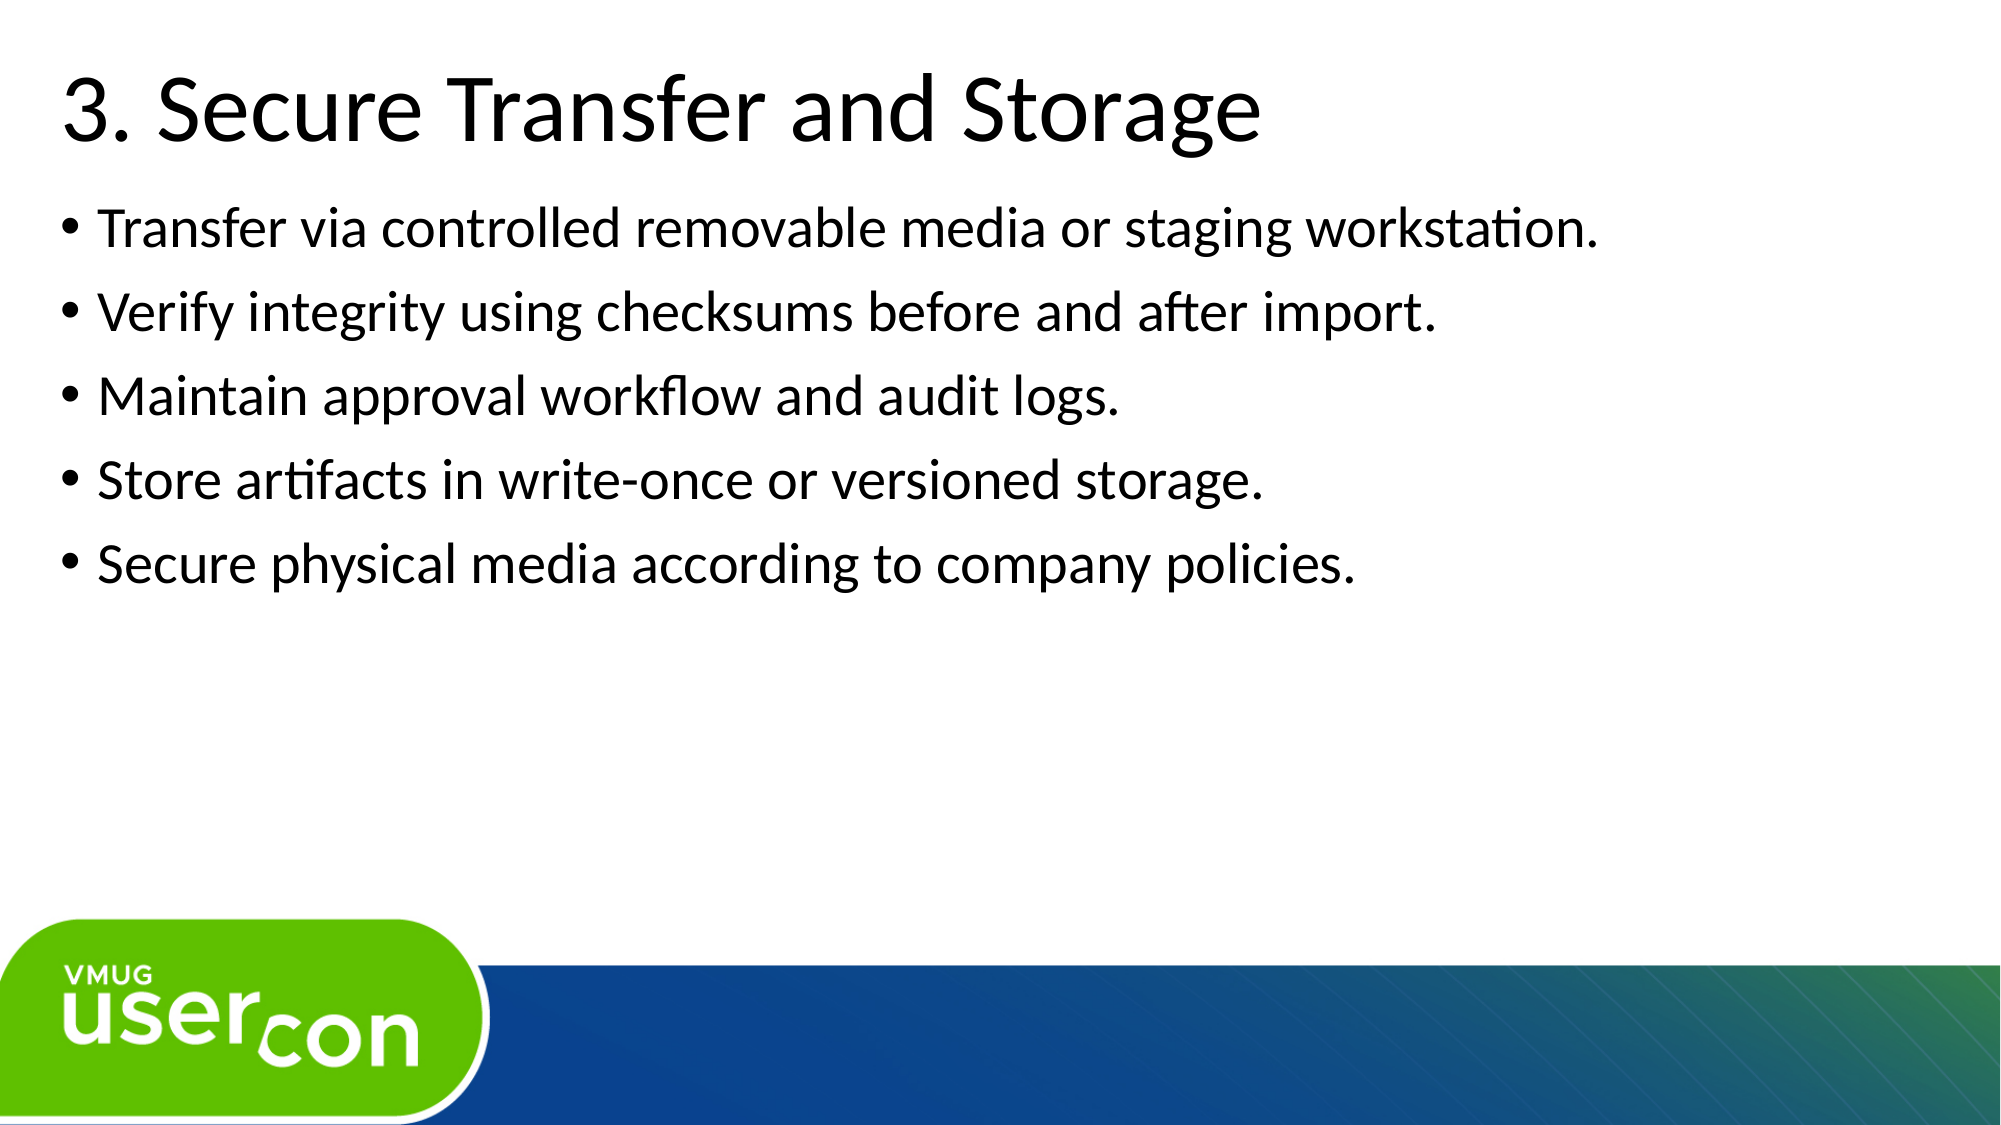

# 3. Secure Transfer and Storage
Transfer via controlled removable media or staging workstation.
Verify integrity using checksums before and after import.
Maintain approval workflow and audit logs.
Store artifacts in write-once or versioned storage.
Secure physical media according to company policies.